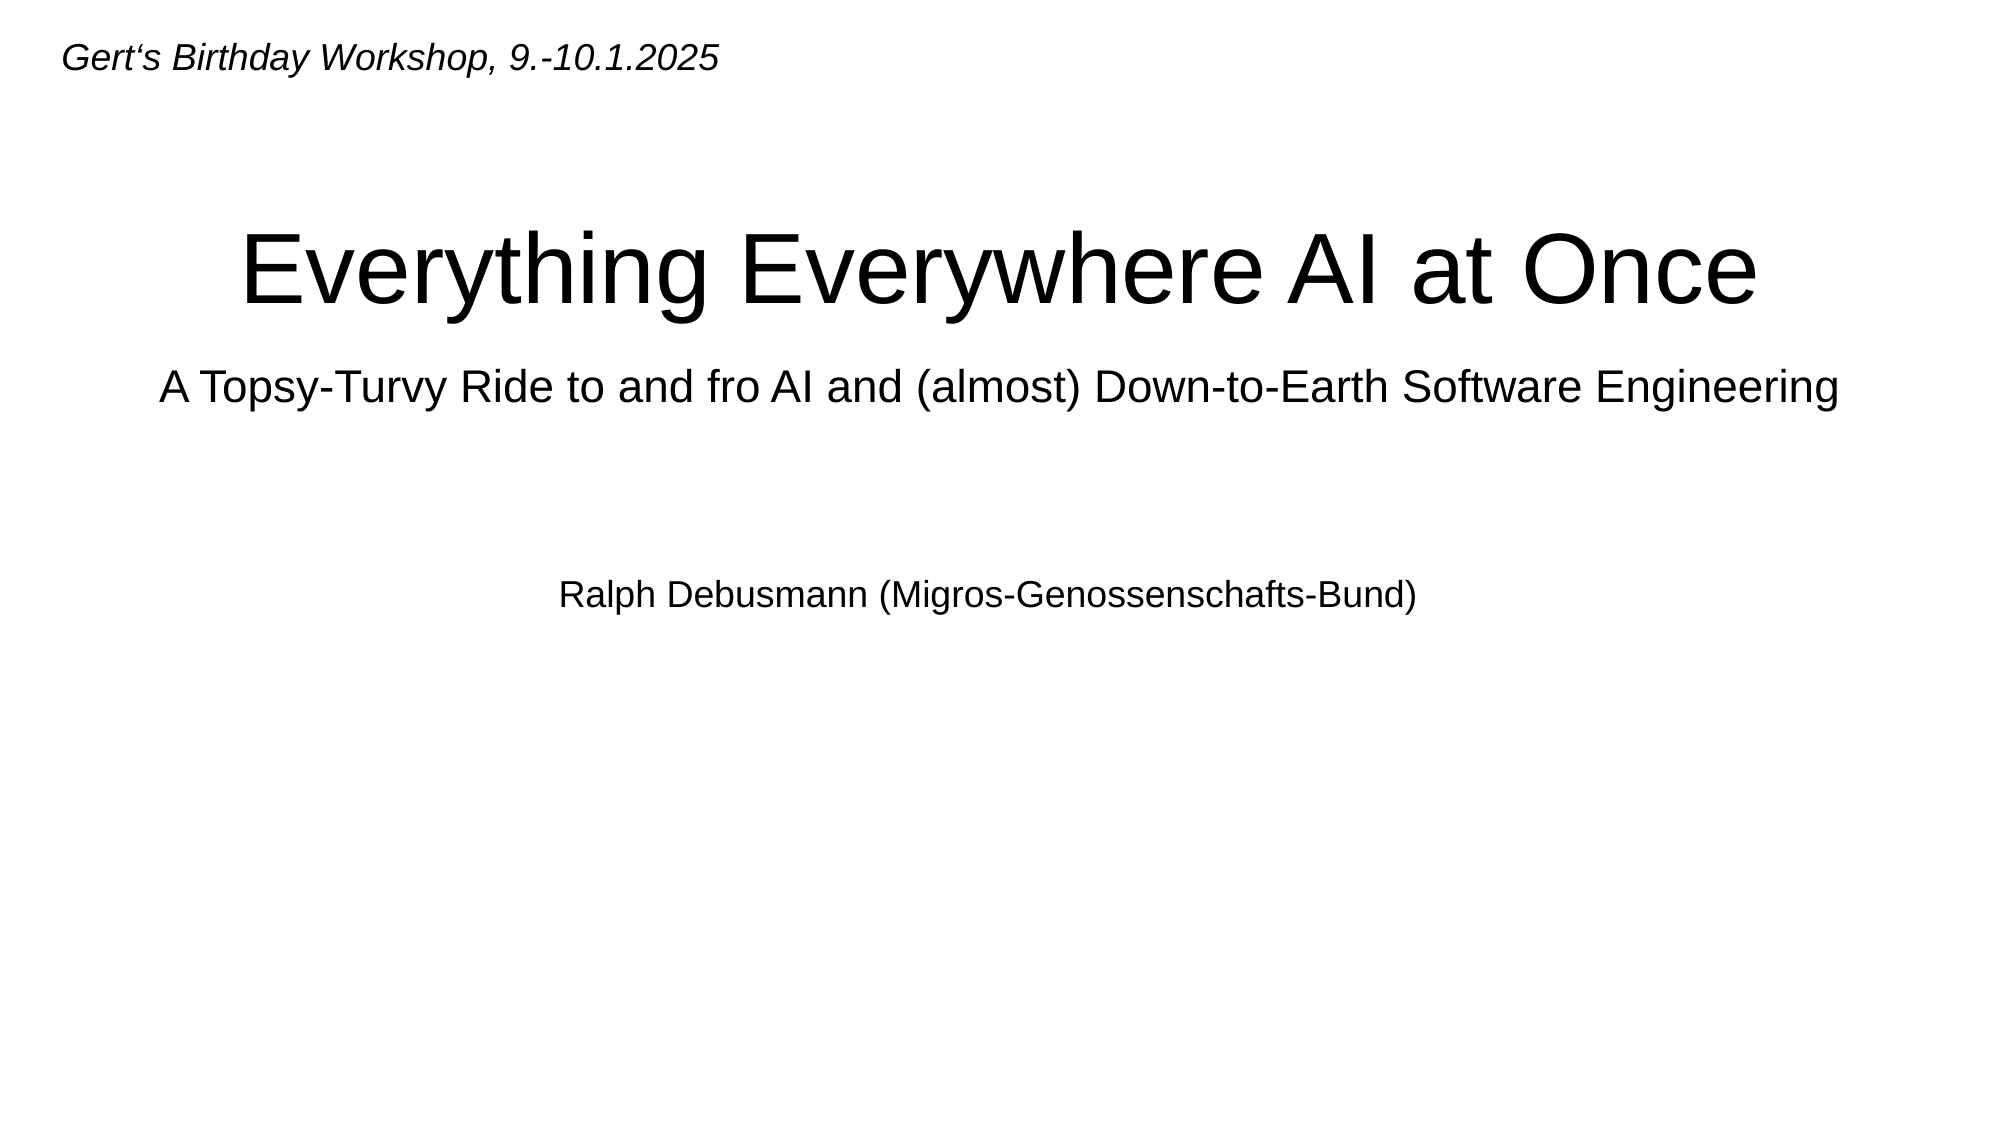

# Everything Everywhere AI at Once
Gert‘s Birthday Workshop, 9.-10.1.2025
A Topsy-Turvy Ride to and fro AI and (almost) Down-to-Earth Software Engineering

Ralph Debusmann (Migros-Genossenschafts-Bund)